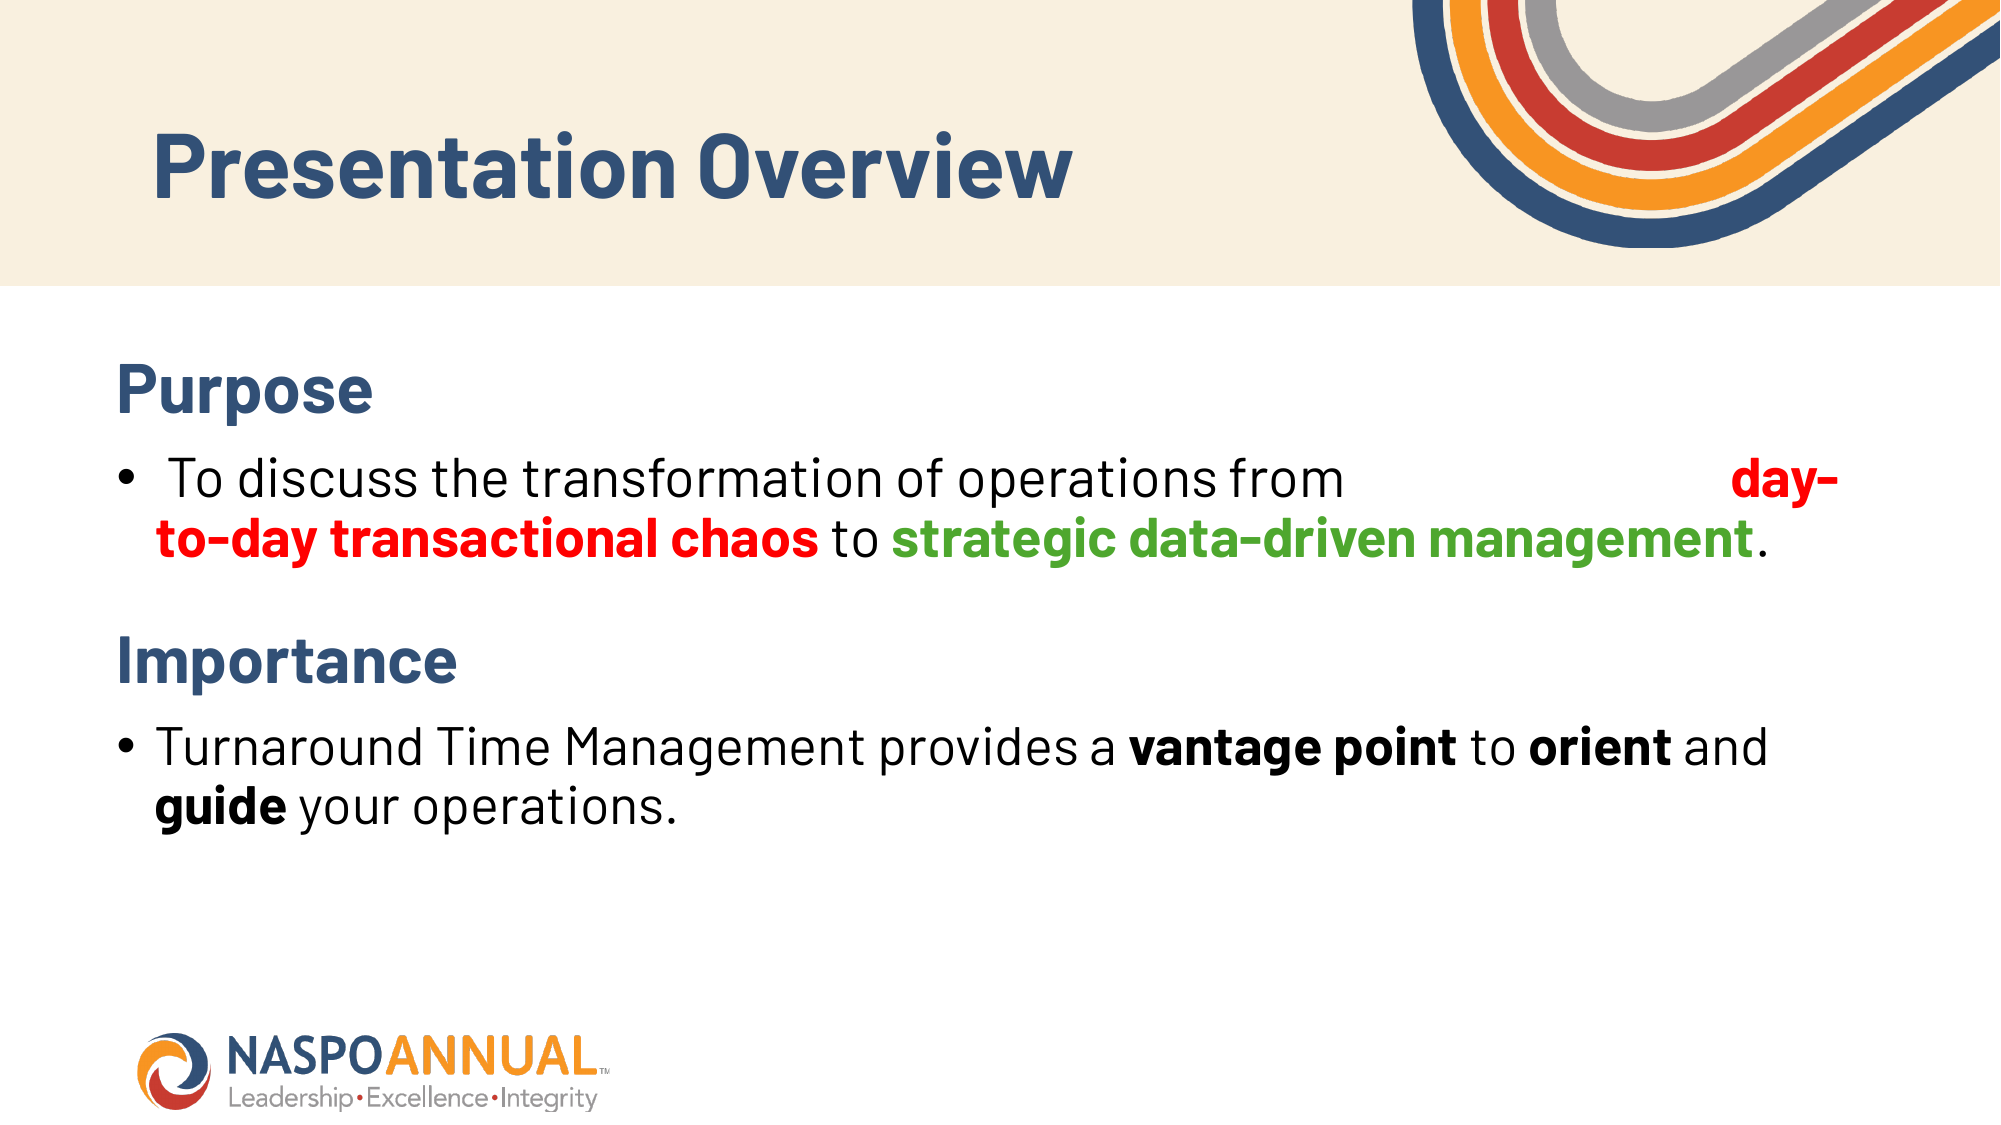

# Presentation Overview

Purpose
 To discuss the transformation of operations from		   	            day-to-day transactional chaos to strategic data-driven management.
Importance
Turnaround Time Management provides a vantage point to orient and guide your operations.